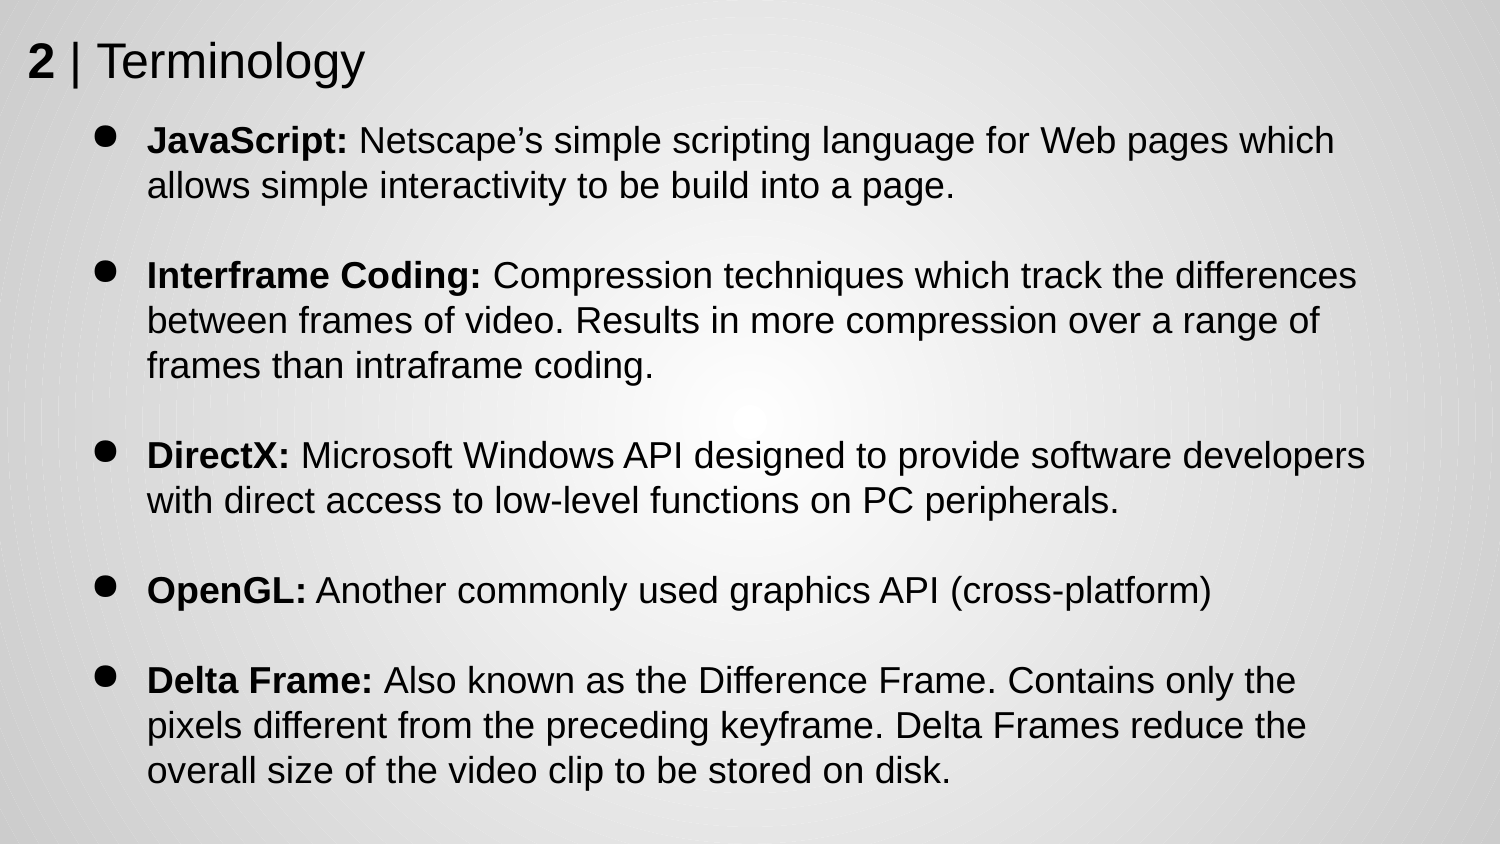

2 | Terminology
JavaScript: Netscape’s simple scripting language for Web pages which allows simple interactivity to be build into a page.

Interframe Coding: Compression techniques which track the differences between frames of video. Results in more compression over a range of frames than intraframe coding.

DirectX: Microsoft Windows API designed to provide software developers with direct access to low-level functions on PC peripherals.

OpenGL: Another commonly used graphics API (cross-platform)

Delta Frame: Also known as the Difference Frame. Contains only the pixels different from the preceding keyframe. Delta Frames reduce the overall size of the video clip to be stored on disk.